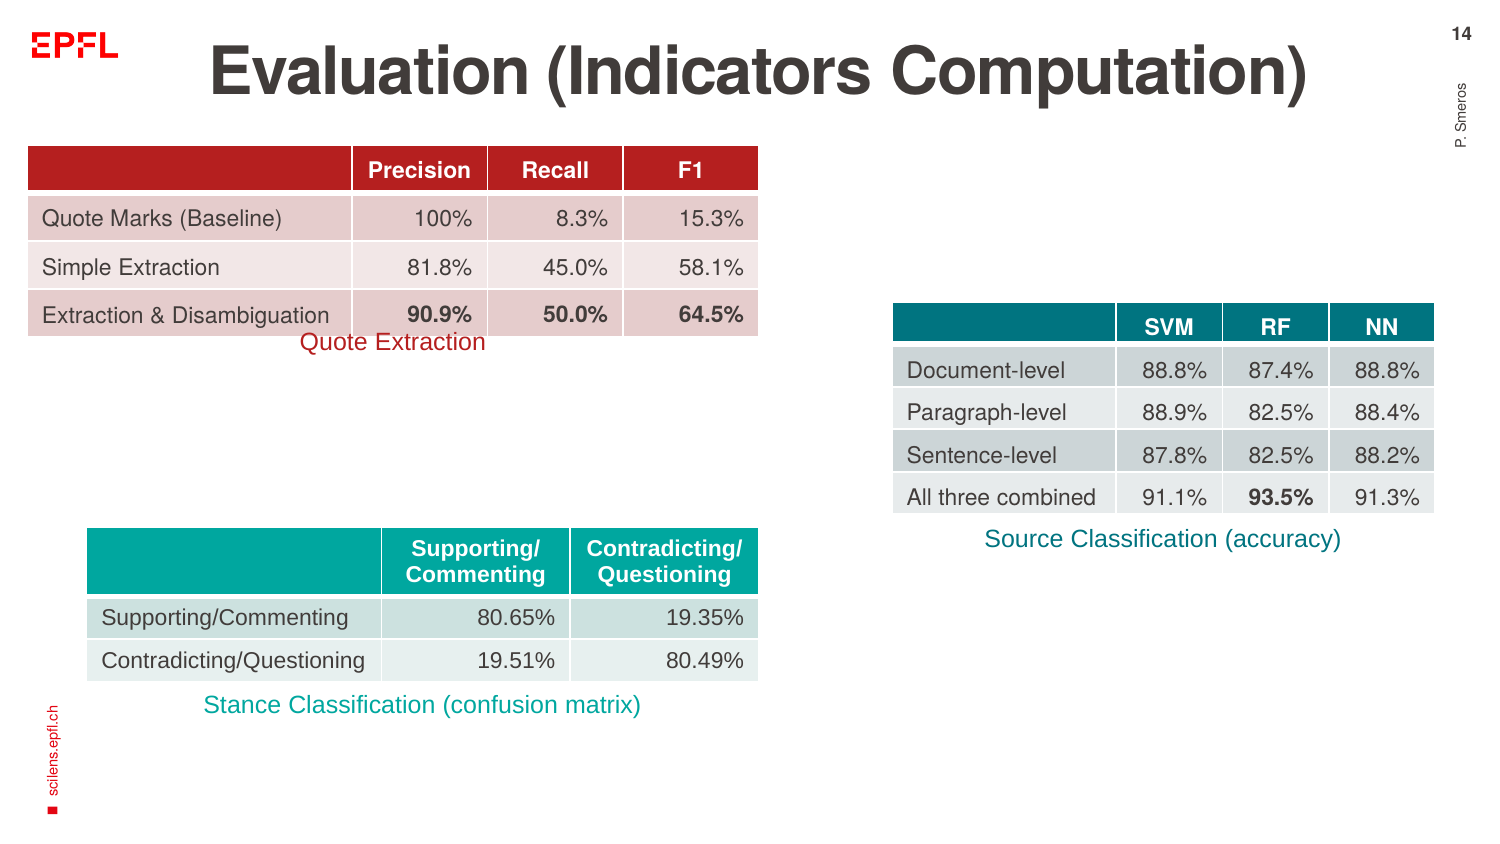

# Evaluation (Indicators Computation)
14
P. Smeros
|  | Precision | Recall | F1 |
| --- | --- | --- | --- |
| Quote Marks (Baseline) | 100% | 8.3% | 15.3% |
| Simple Extraction | 81.8% | 45.0% | 58.1% |
| Extraction & Disambiguation | 90.9% | 50.0% | 64.5% |
|  | SVM | RF | NN |
| --- | --- | --- | --- |
| Document-level | 88.8% | 87.4% | 88.8% |
| Paragraph-level | 88.9% | 82.5% | 88.4% |
| Sentence-level | 87.8% | 82.5% | 88.2% |
| All three combined | 91.1% | 93.5% | 91.3% |
Quote Extraction
Source Classification (accuracy)
|  | Supporting/ Commenting | Contradicting/ Questioning |
| --- | --- | --- |
| Supporting/Commenting | 80.65% | 19.35% |
| Contradicting/Questioning | 19.51% | 80.49% |
scilens.epfl.ch
Stance Classification (confusion matrix)